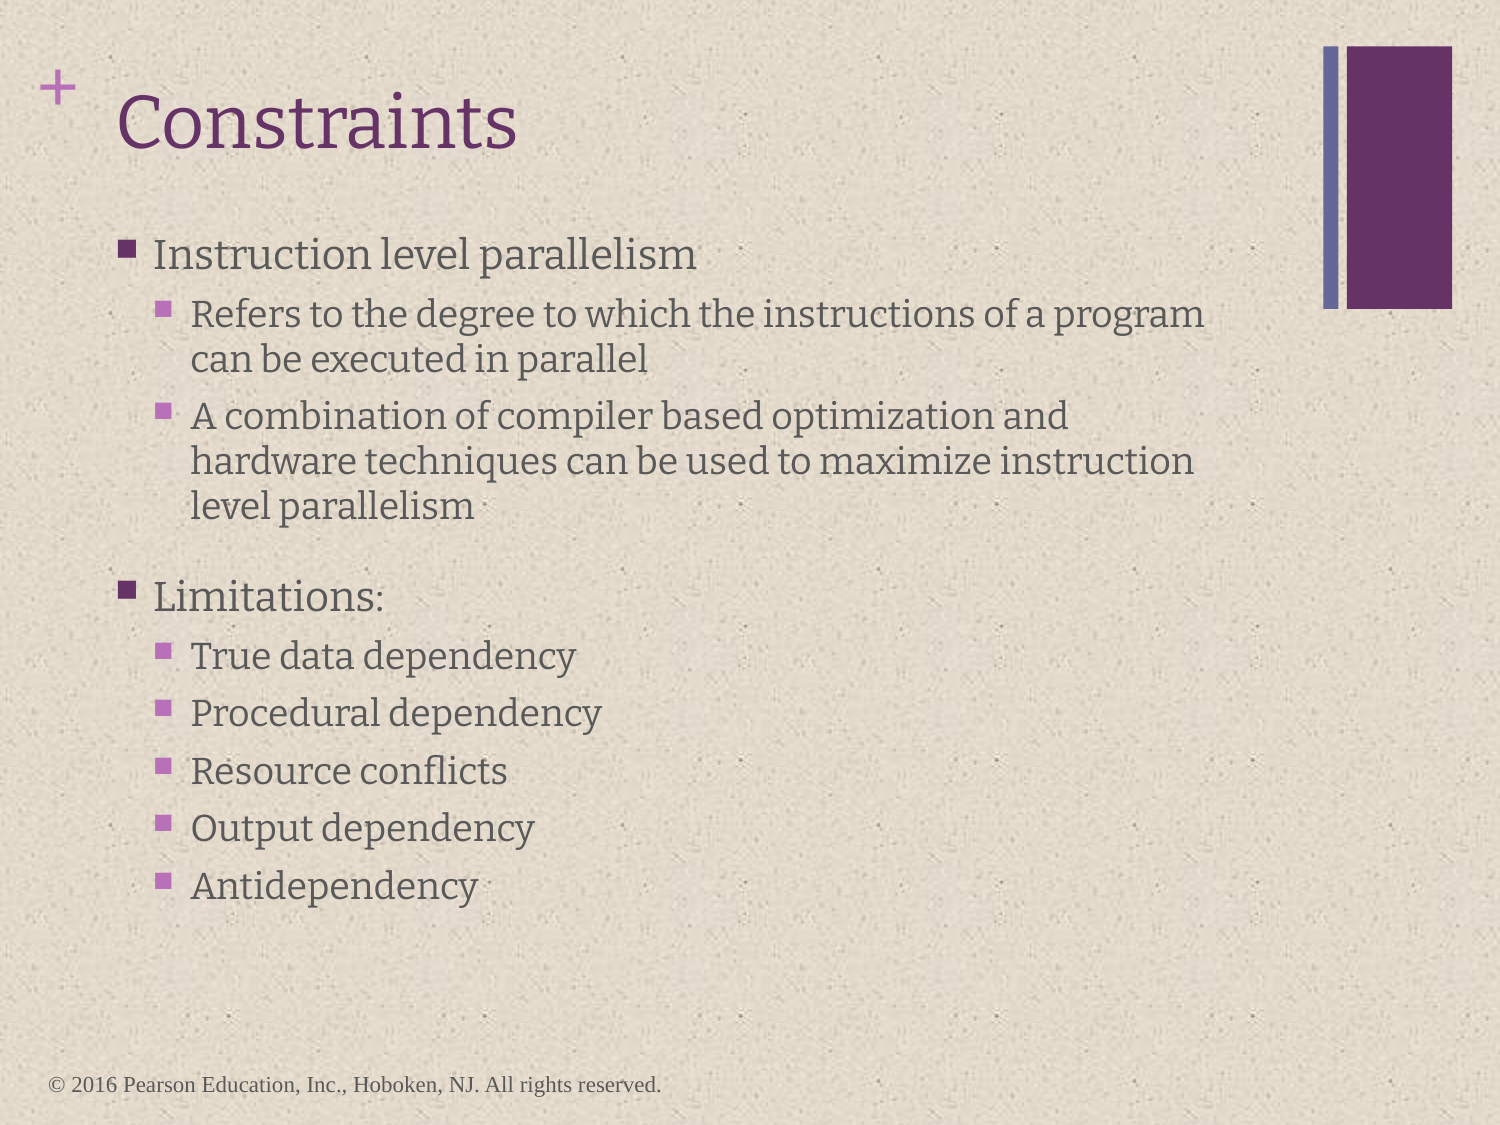

# Constraints
Instruction level parallelism
Refers to the degree to which the instructions of a program can be executed in parallel
A combination of compiler based optimization and hardware techniques can be used to maximize instruction level parallelism
Limitations:
True data dependency
Procedural dependency
Resource conflicts
Output dependency
Antidependency
© 2016 Pearson Education, Inc., Hoboken, NJ. All rights reserved.